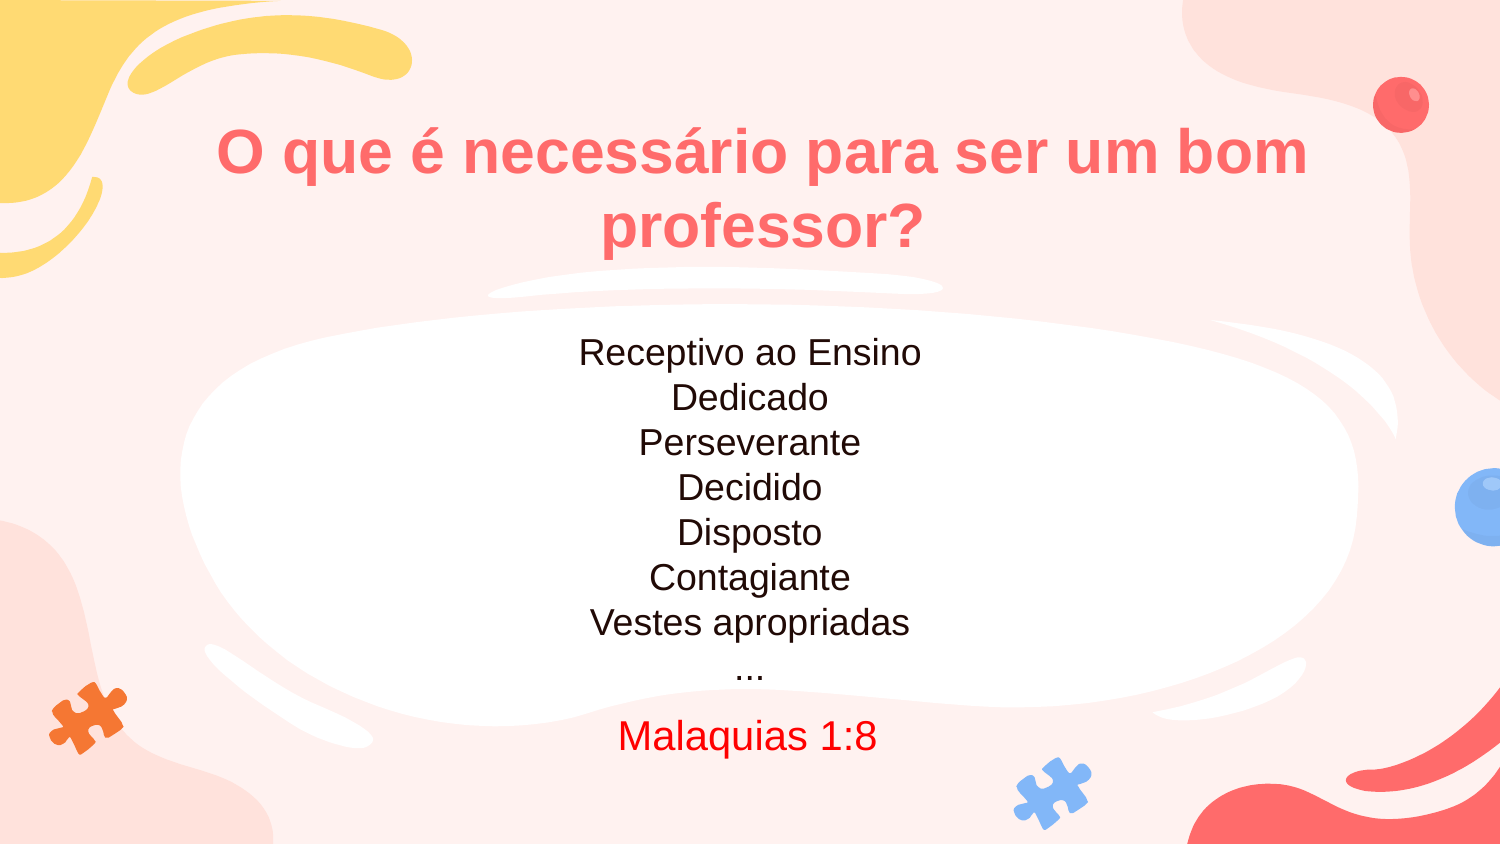

# O que é necessário para ser um bom professor?

Receptivo ao Ensino
Dedicado
Perseverante
Decidido
Disposto
Contagiante
Vestes apropriadas
...
Malaquias 1:8